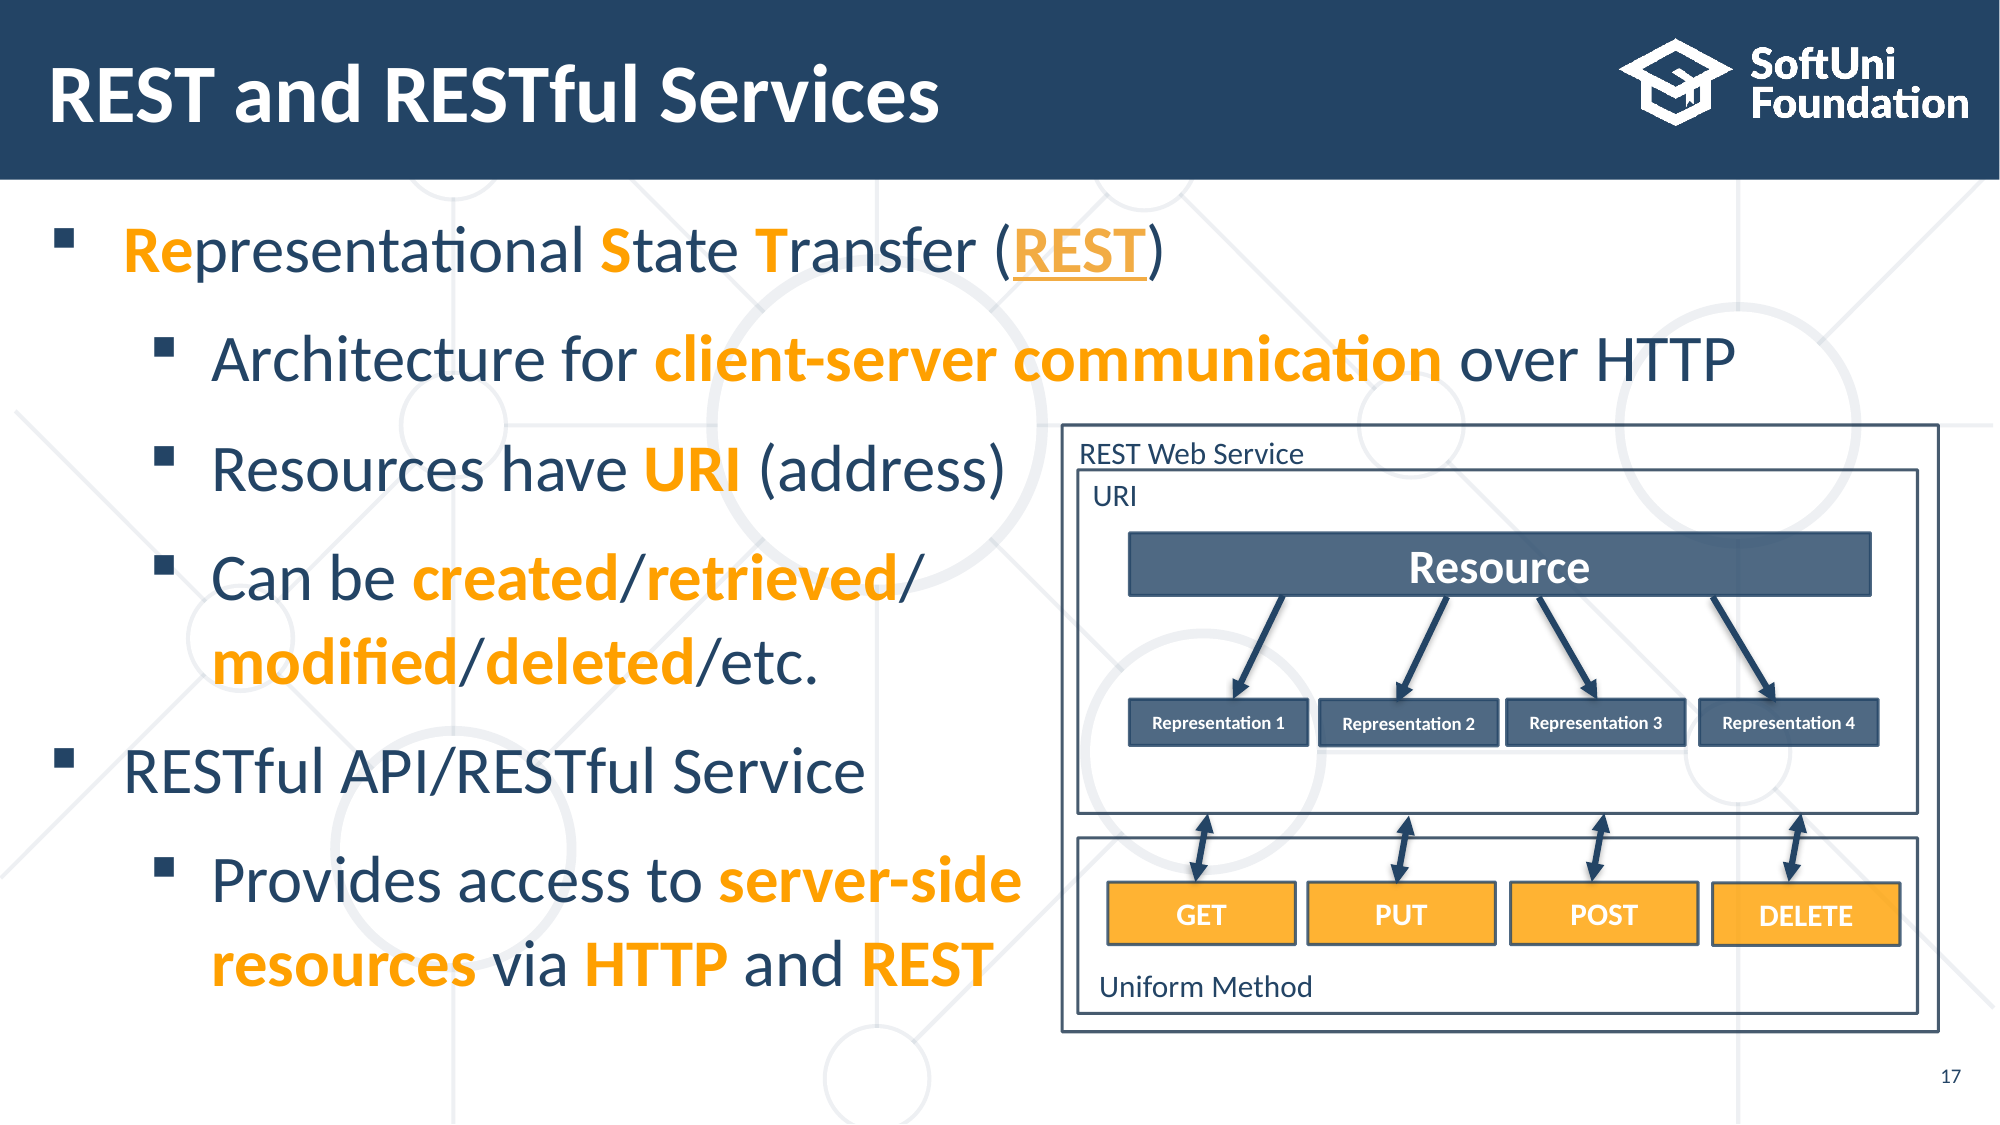

# REST and RESTful Services
Representational State Transfer (REST)
Architecture for client-server communication over HTTP
Resources have URI (address)
Can be created/retrieved/
modified/deleted/etc.
RESTful API/RESTful Service
Provides access to server-side
resources via HTTP and REST

REST Web Service
URI

Resource
Representation 3
Representation 4
Representation 1
Representation 2

GET
PUT
POST
DELETE
Uniform Method
17